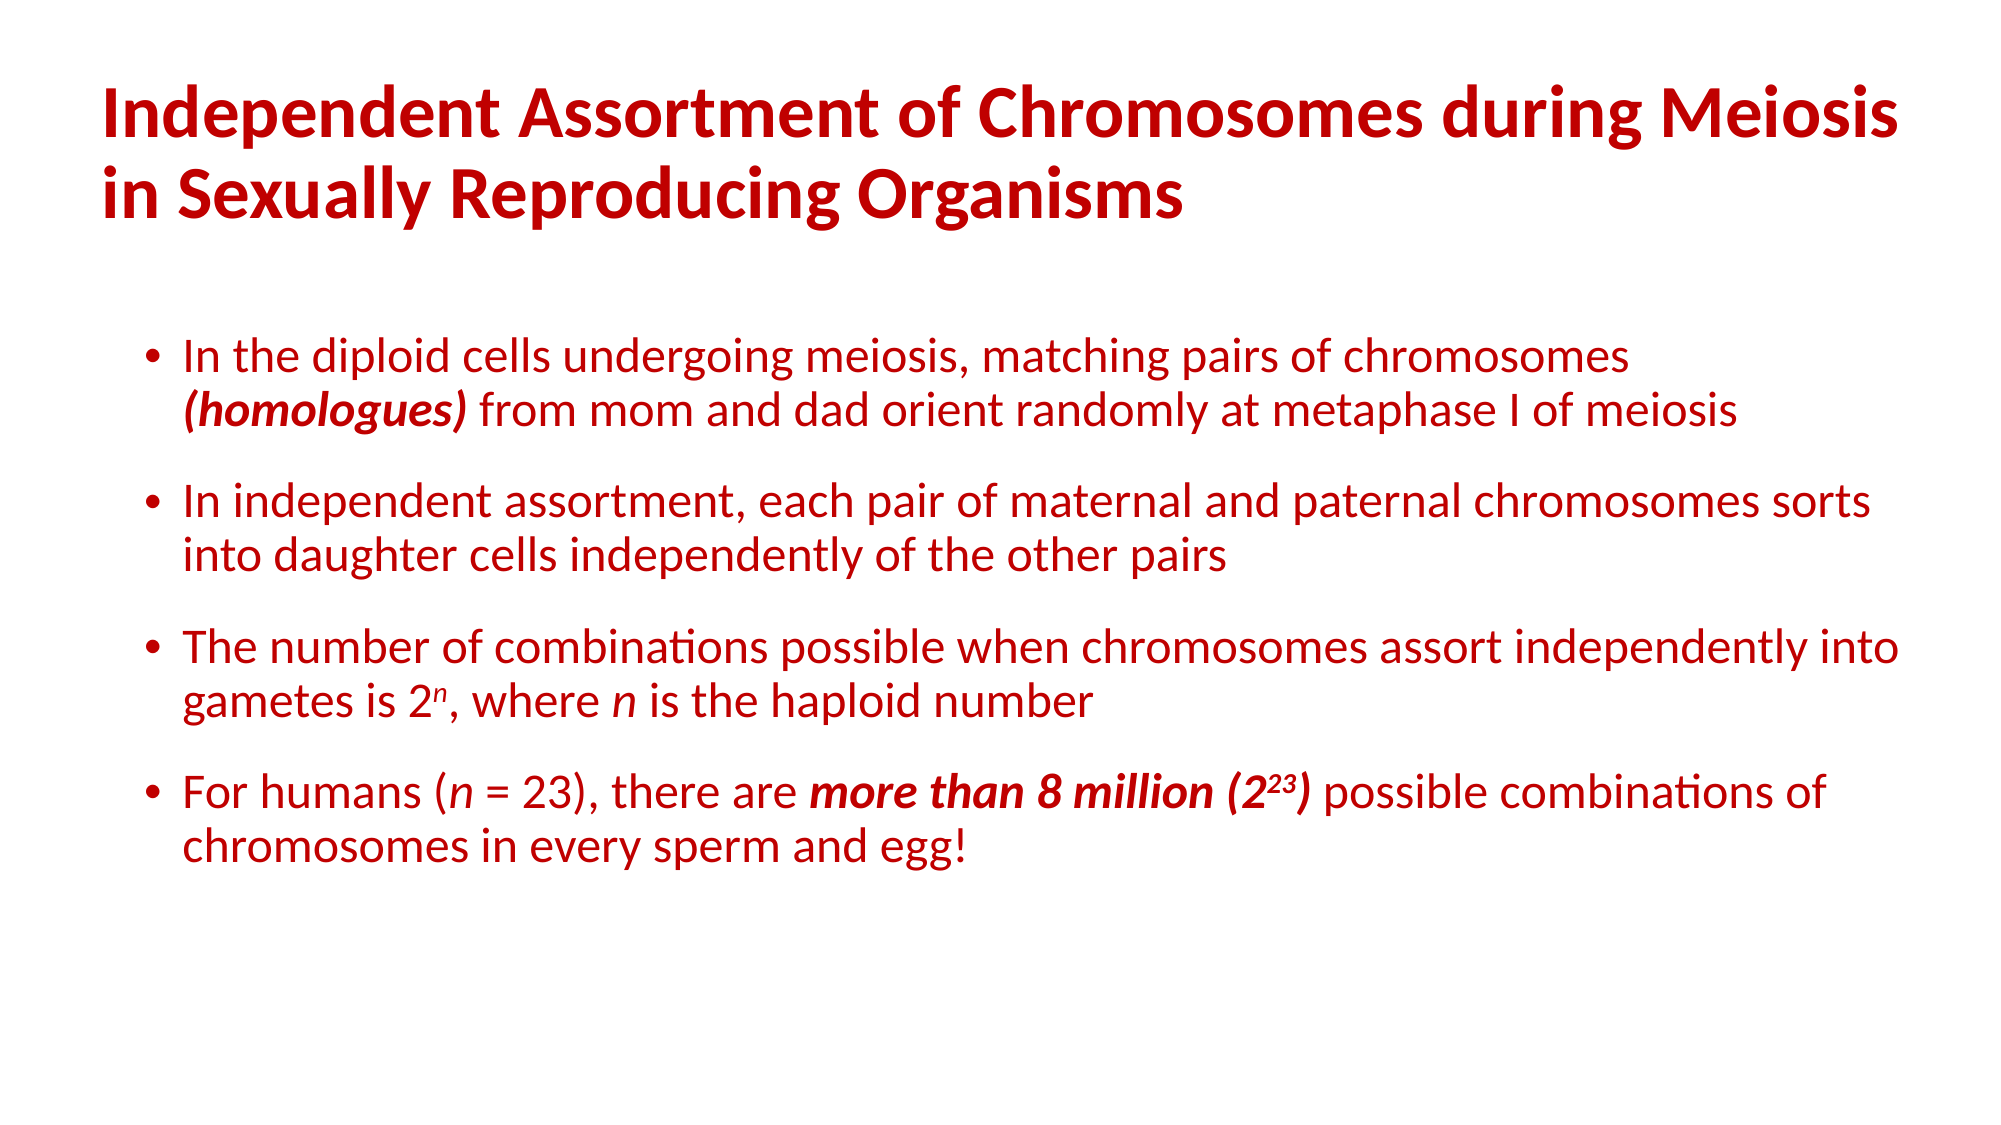

# Independent Assortment of Chromosomes during Meiosis in Sexually Reproducing Organisms
In the diploid cells undergoing meiosis, matching pairs of chromosomes (homologues) from mom and dad orient randomly at metaphase I of meiosis
In independent assortment, each pair of maternal and paternal chromosomes sorts into daughter cells independently of the other pairs
The number of combinations possible when chromosomes assort independently into gametes is 2n, where n is the haploid number
For humans (n = 23), there are more than 8 million (223) possible combinations of chromosomes in every sperm and egg!